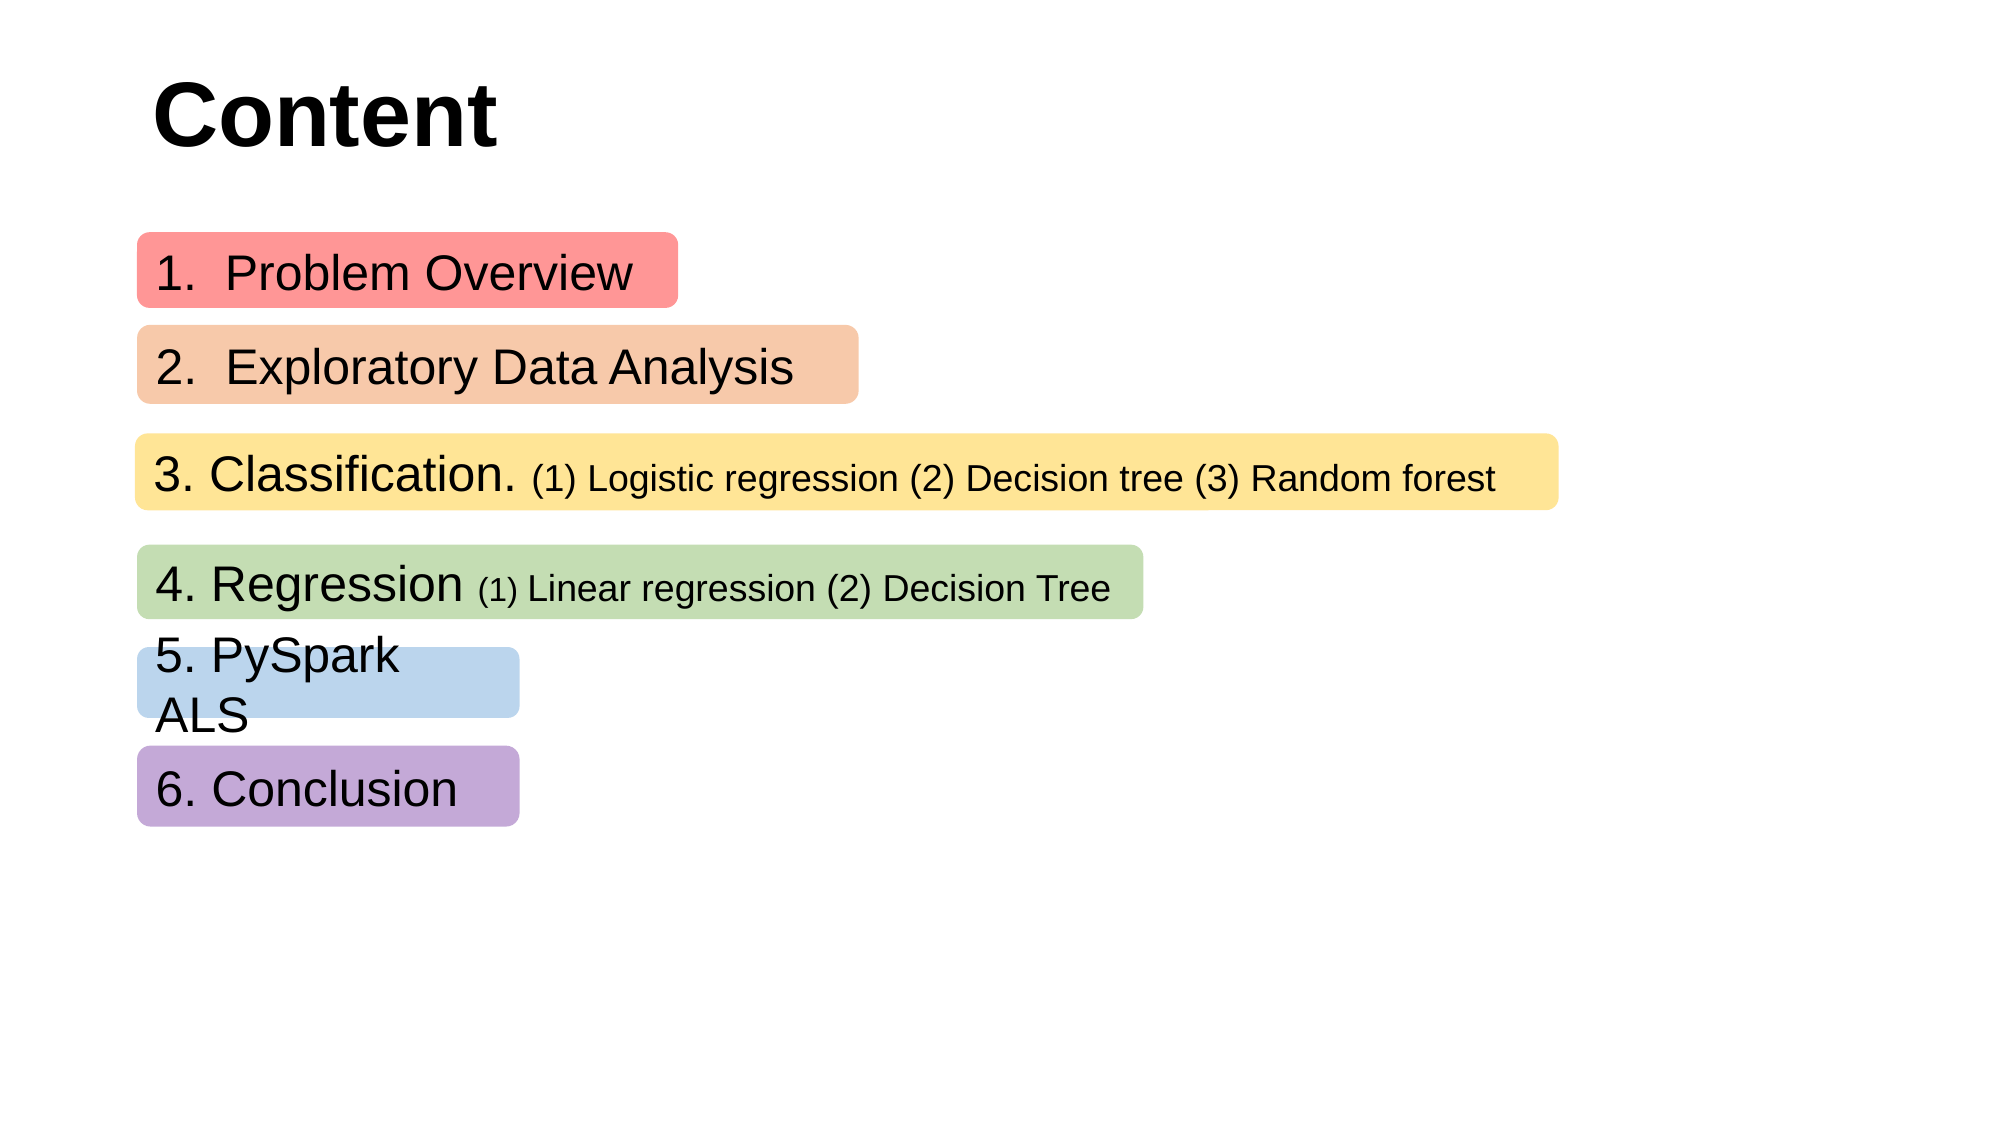

# Content
1.  Problem Overview
2.  Exploratory Data Analysis
3. Classification. (1) Logistic regression (2) Decision tree (3) Random forest
4. Regression (1) Linear regression (2) Decision Tree
5. PySpark ALS
6. Conclusion